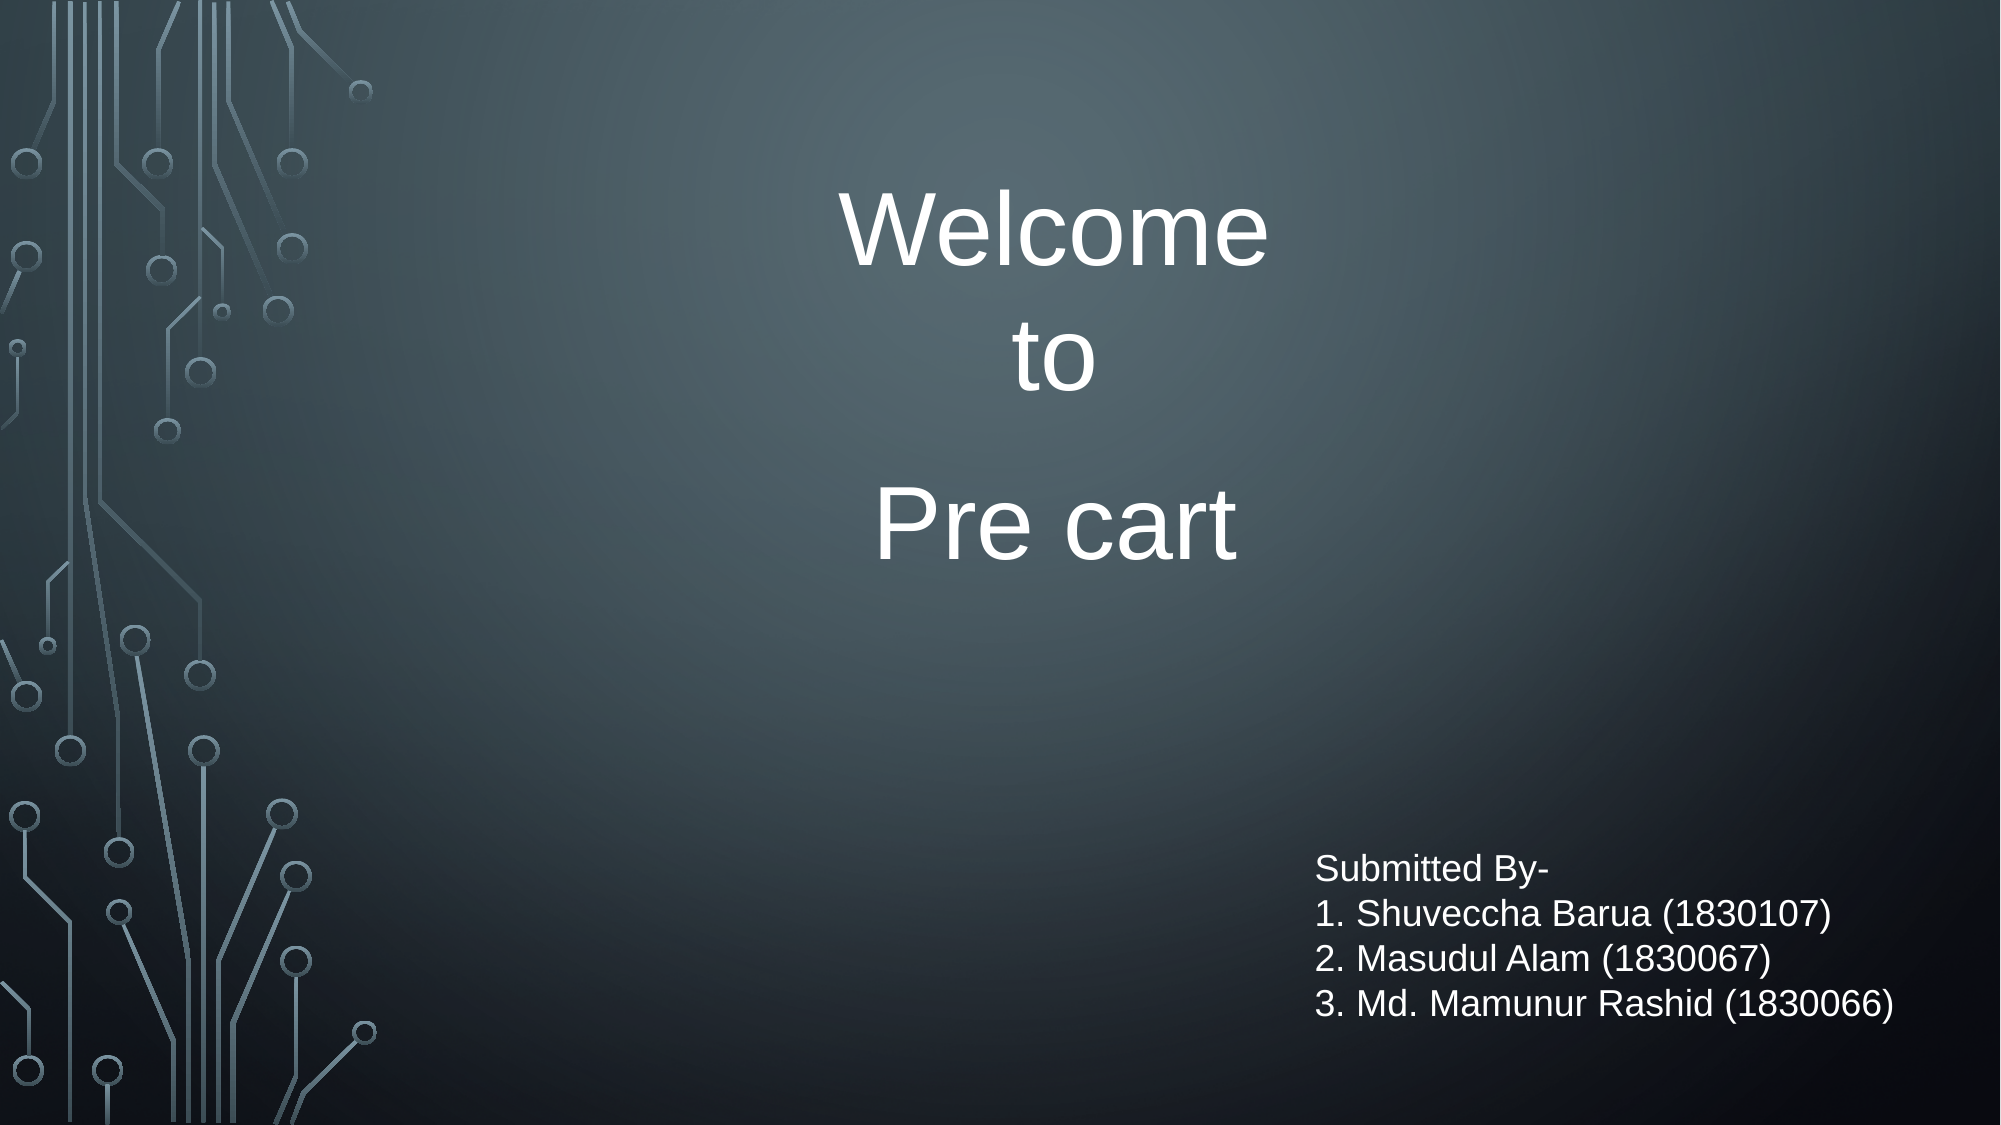

Welcome
to
Pre cart
Submitted By-
1. Shuveccha Barua (1830107)
2. Masudul Alam (1830067)
3. Md. Mamunur Rashid (1830066)